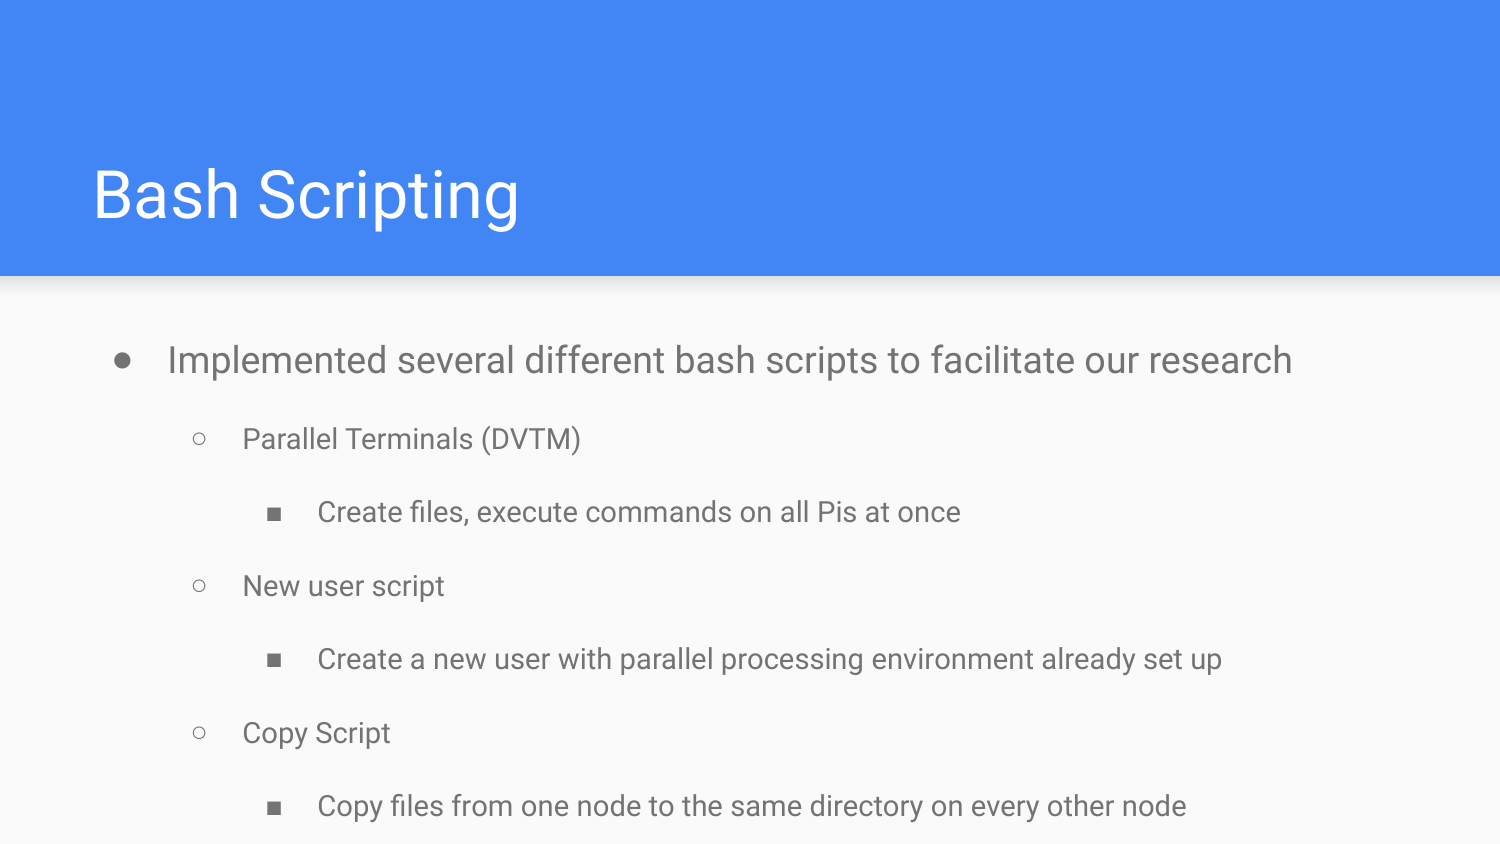

# Bash Scripting
Implemented several different bash scripts to facilitate our research
Parallel Terminals (DVTM)
Create files, execute commands on all Pis at once
New user script
Create a new user with parallel processing environment already set up
Copy Script
Copy files from one node to the same directory on every other node
Parallel SSH
Used to implement our own form message passing interface